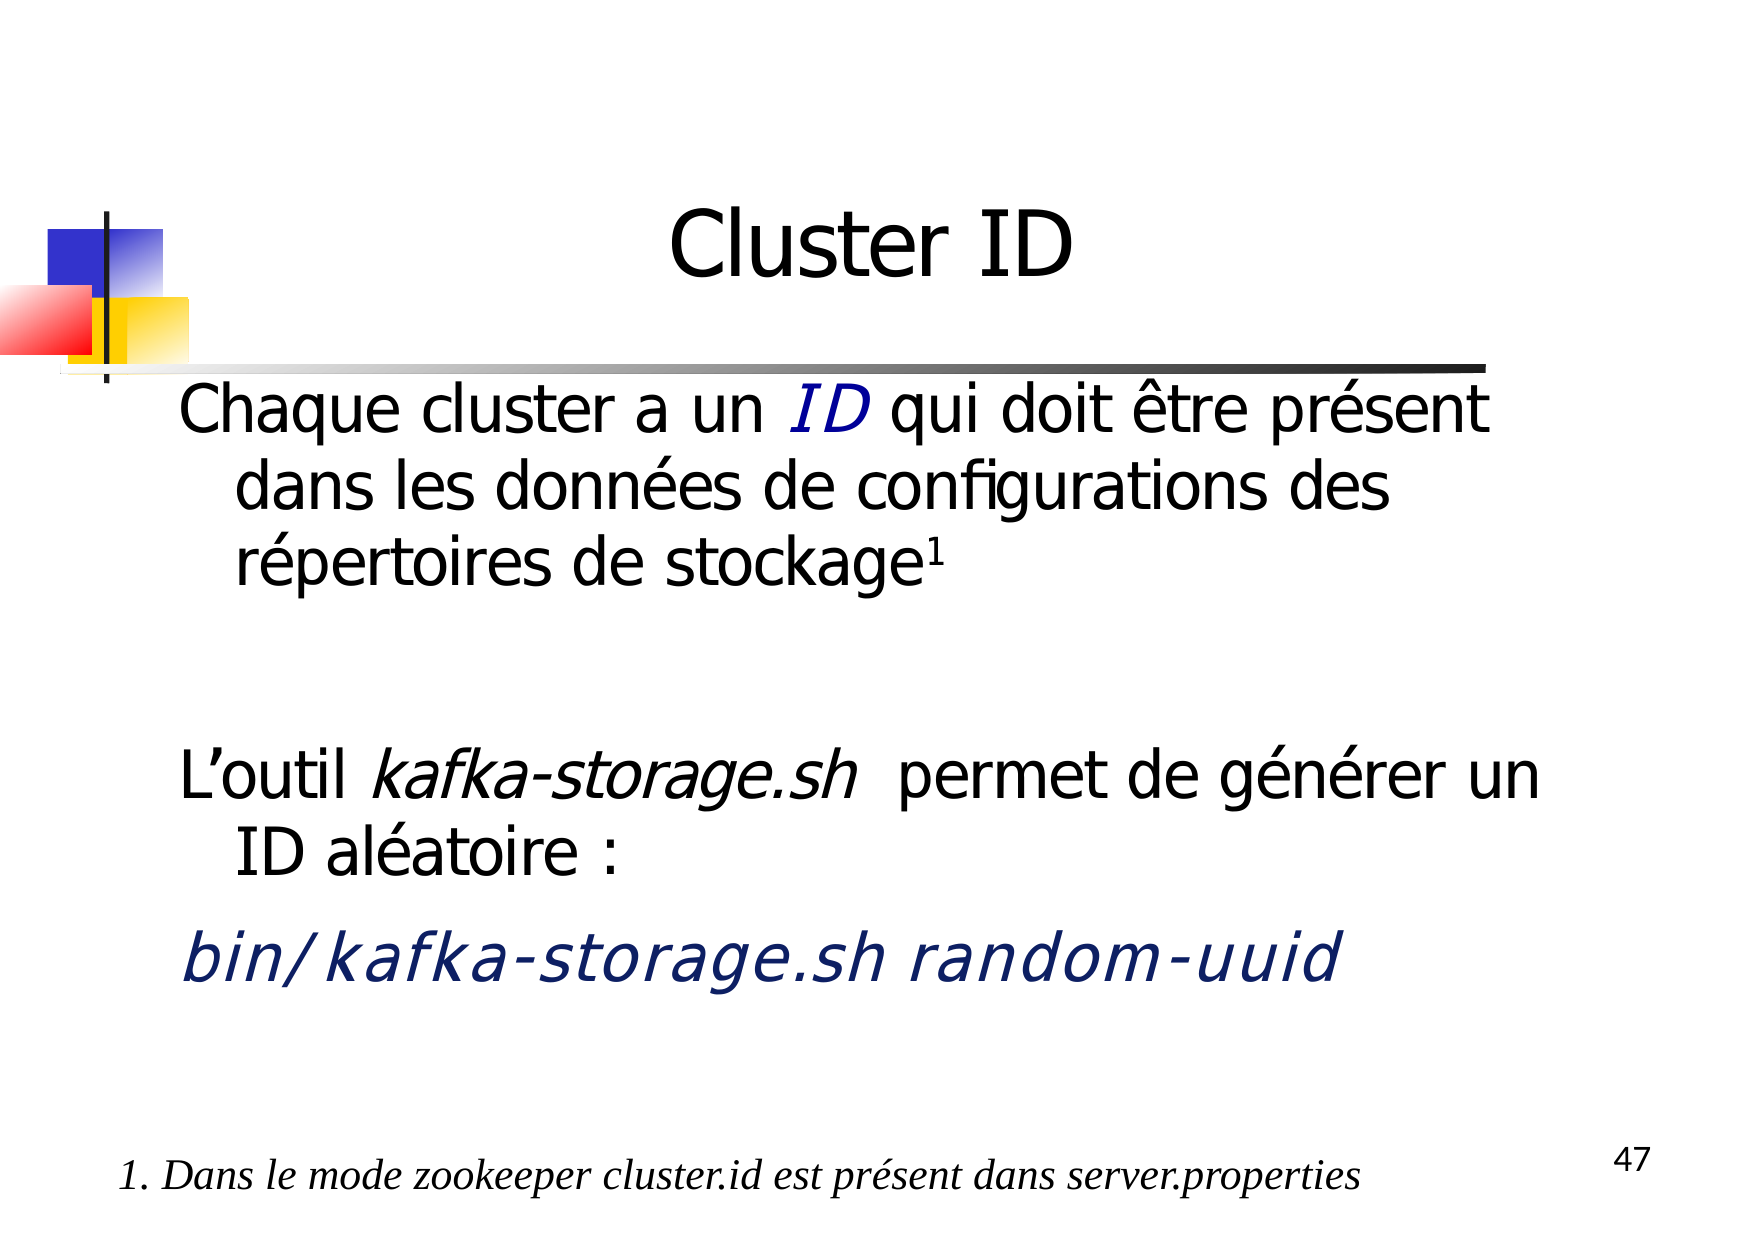

Cluster ID
Chaque cluster a un ID qui doit être présent dans les données de configurations des répertoires de stockage1

L’outil kafka-storage.sh  permet de générer un ID aléatoire :
bin/kafka-storage.sh random-uuid
1. Dans le mode zookeeper cluster.id est présent dans server.properties